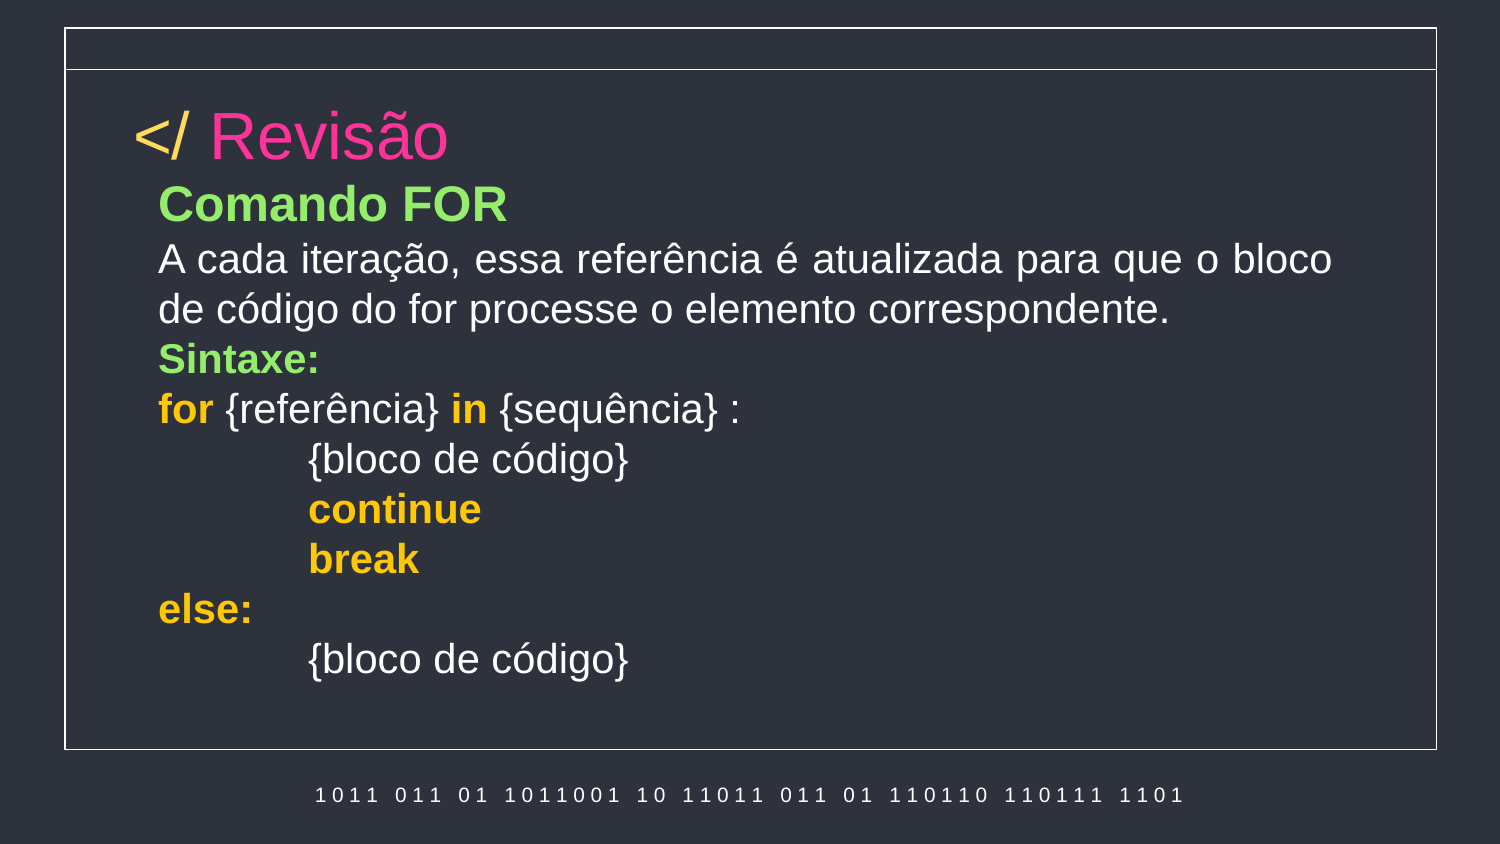

# </ Revisão
Comando FOR
A cada iteração, essa referência é atualizada para que o bloco de código do for processe o elemento correspondente.
Sintaxe:
for {referência} in {sequência} :
	{bloco de código}
	continue
	break
else:
	{bloco de código}